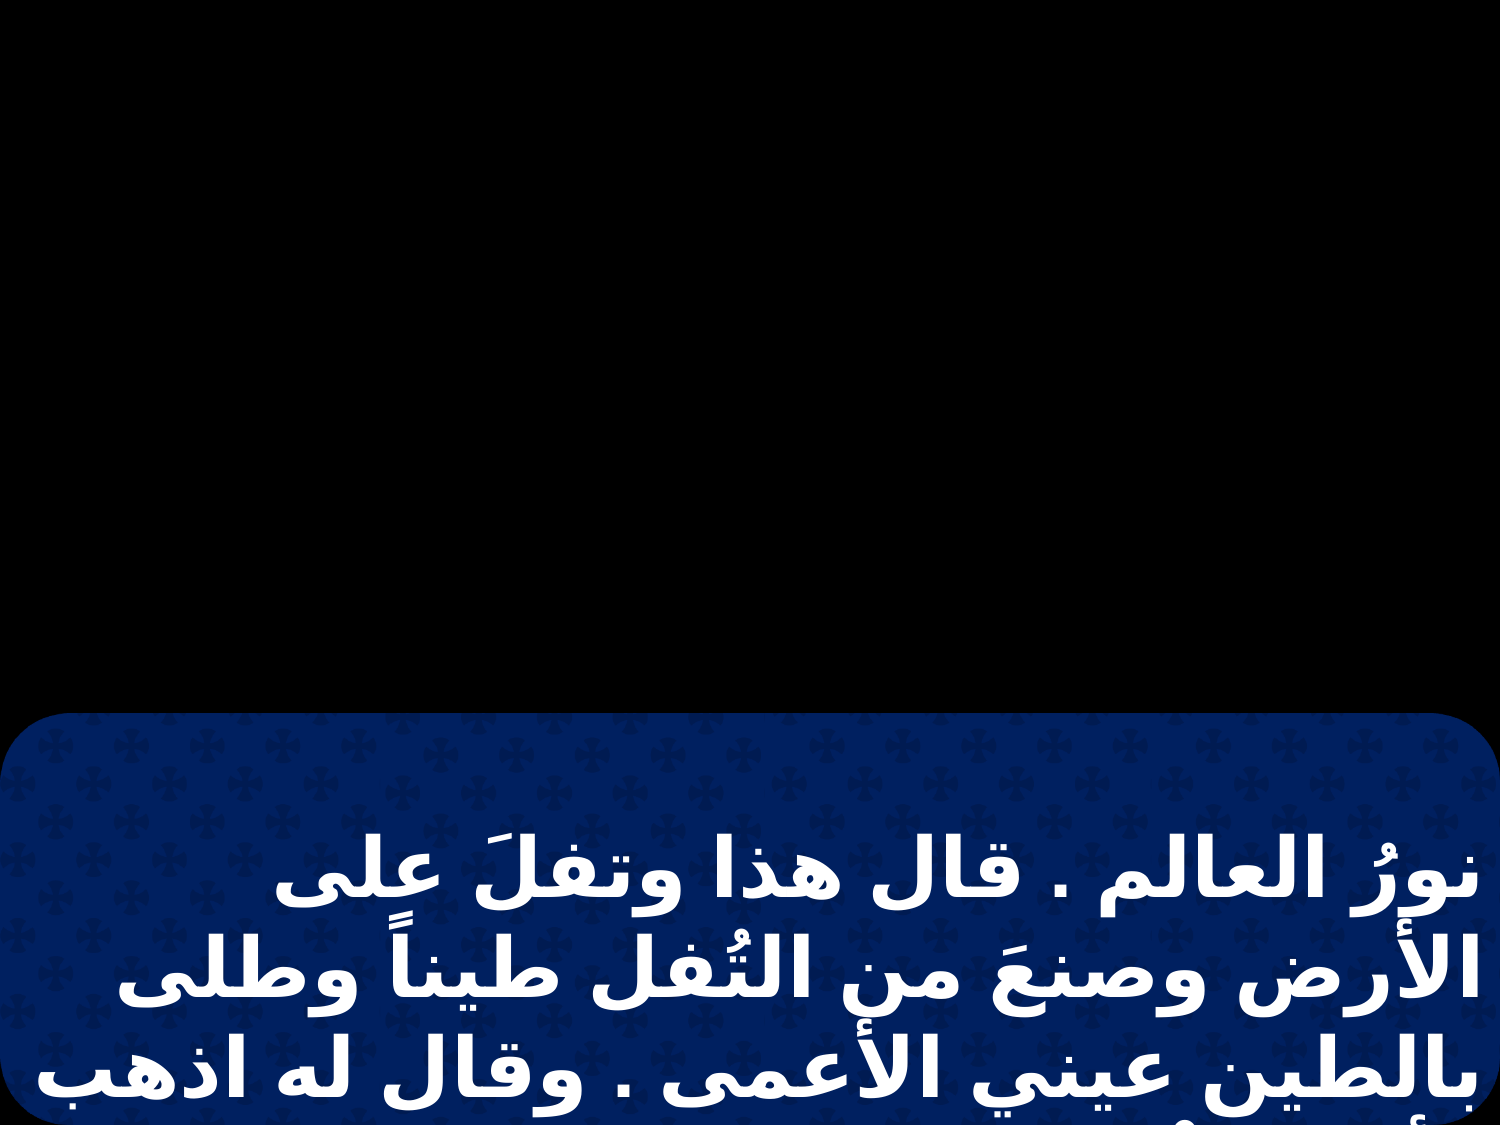

نورُ العالم . قال هذا وتفلَ على الأرض وصنعَ من التُفل طيناً وطلى بالطين عيني الأعمى . وقال له اذهب وأغتسلْ في بركةِ سلوام الذى تفسيره